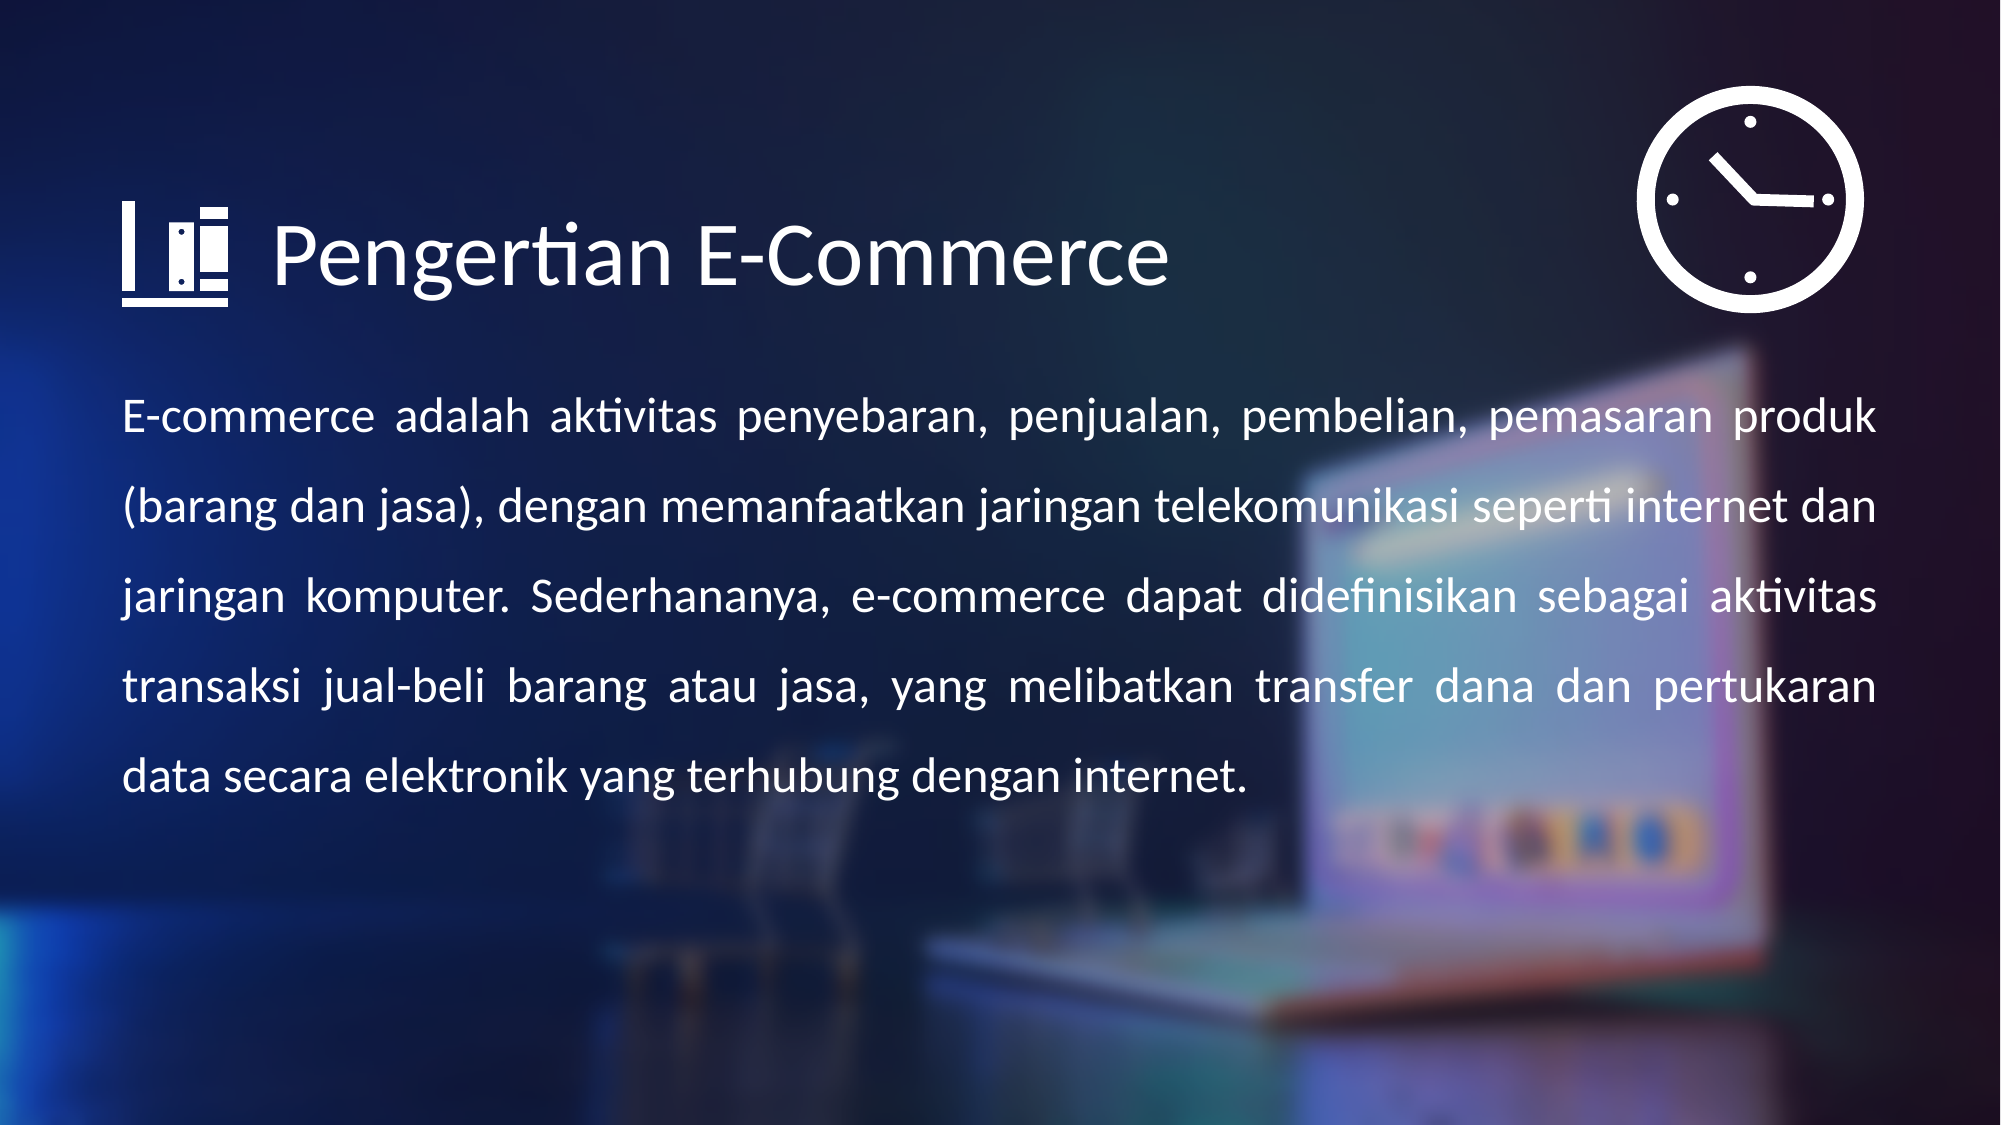

# Pengertian E-Commerce

E-commerce adalah aktivitas penyebaran, penjualan, pembelian, pemasaran produk (barang dan jasa), dengan memanfaatkan jaringan telekomunikasi seperti internet dan jaringan komputer. Sederhananya, e-commerce dapat didefinisikan sebagai aktivitas transaksi jual-beli barang atau jasa, yang melibatkan transfer dana dan pertukaran data secara elektronik yang terhubung dengan internet.